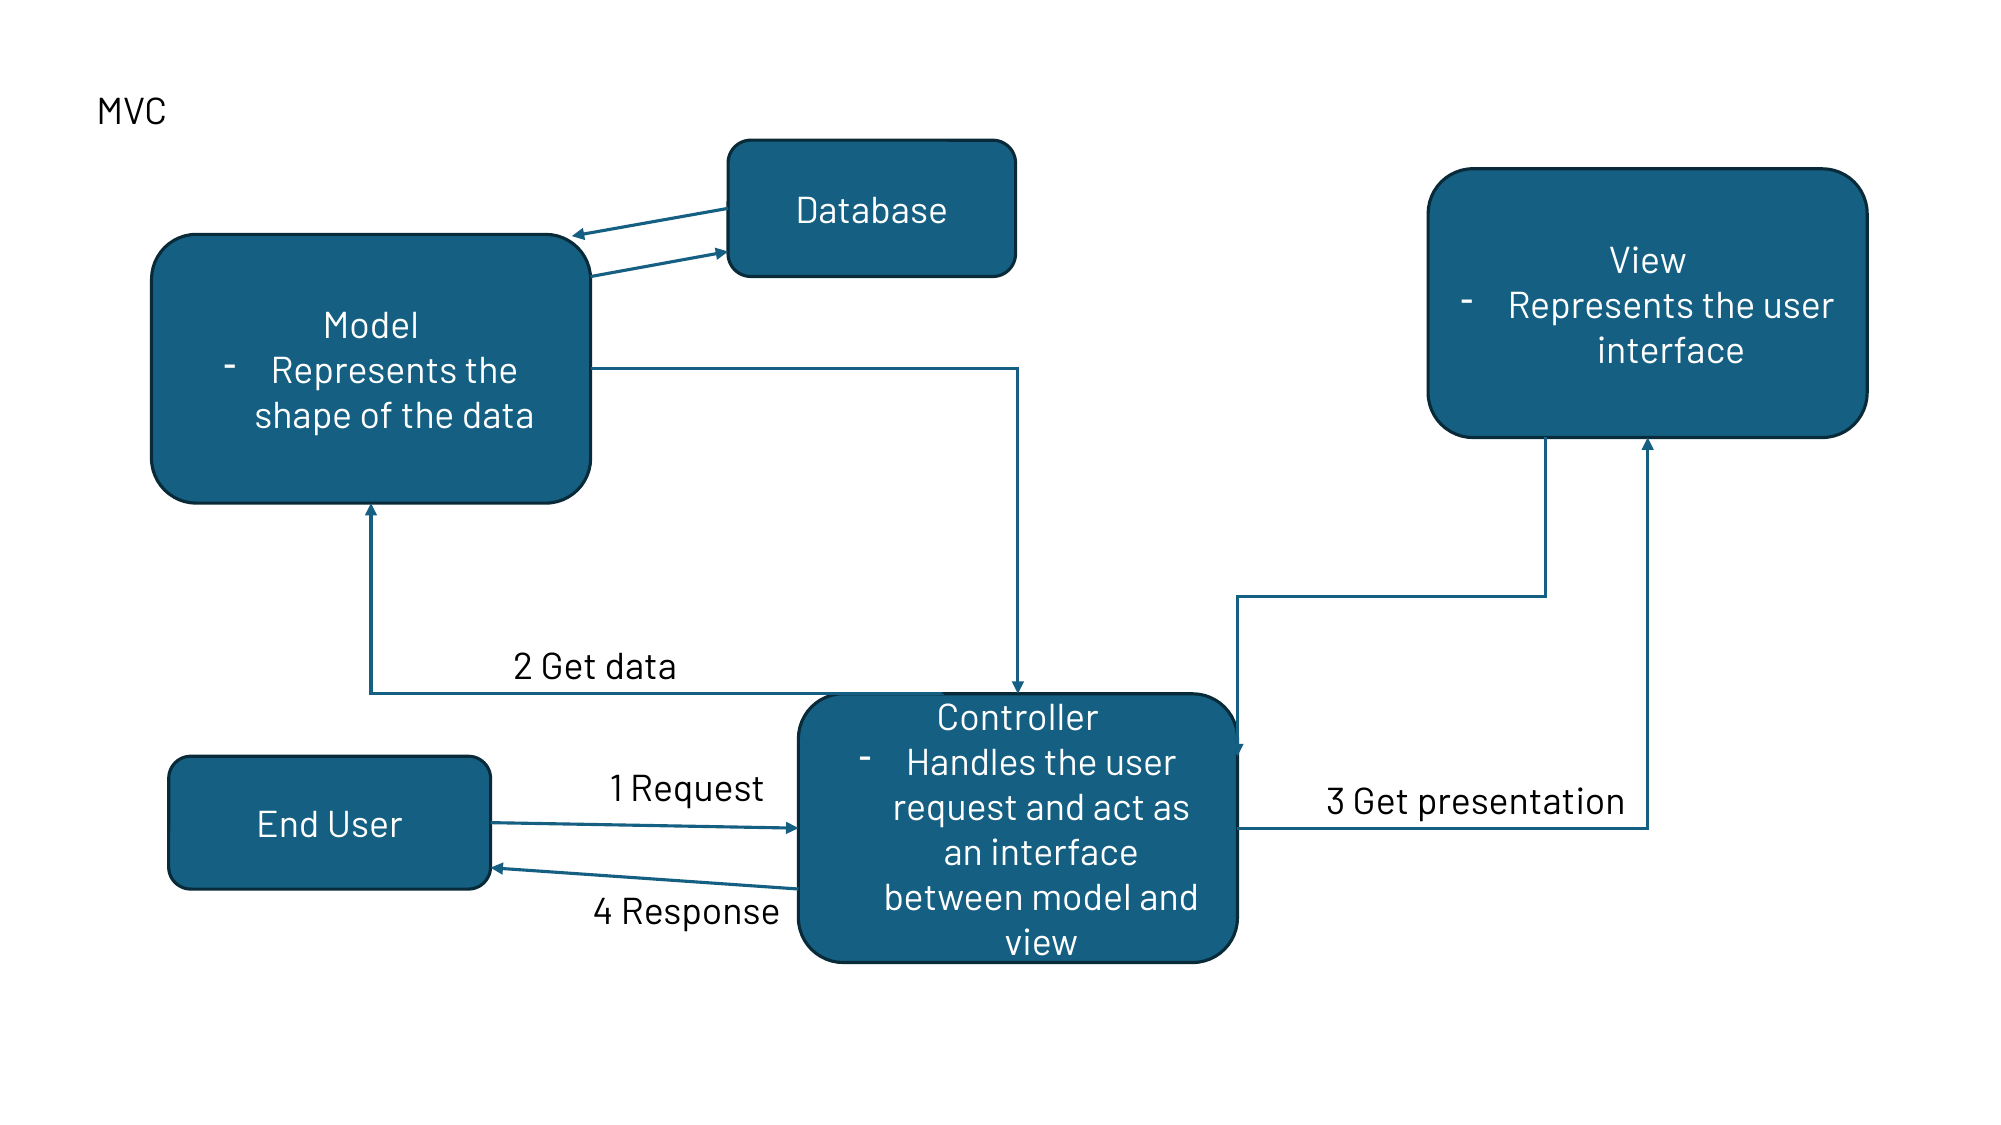

MVC
Database
View
Represents the user interface
Model
Represents the shape of the data
2 Get data
Controller
Handles the user request and act as an interface between model and view
End User
1 Request
3 Get presentation
4 Response